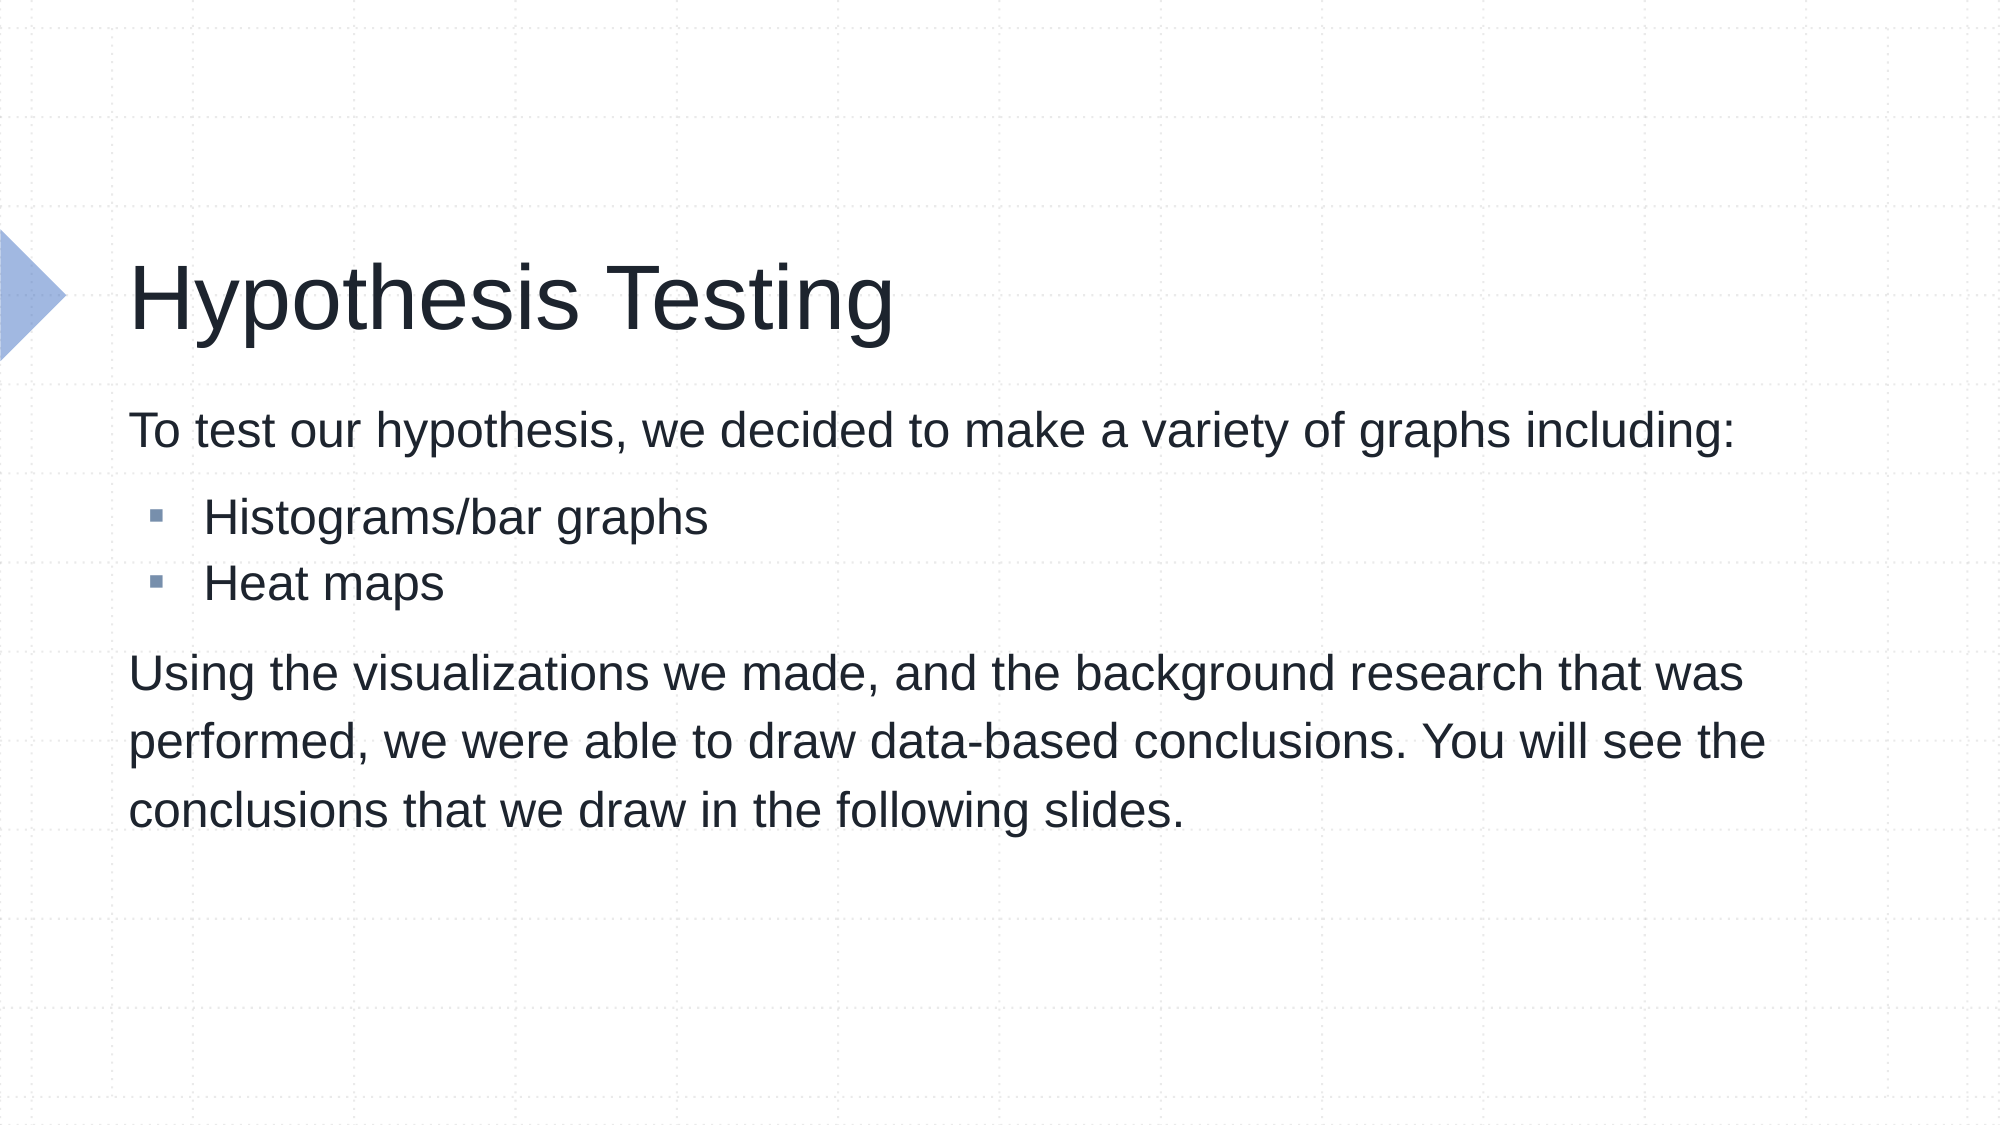

# Hypothesis Testing
To test our hypothesis, we decided to make a variety of graphs including:
Histograms/bar graphs
Heat maps
Using the visualizations we made, and the background research that was performed, we were able to draw data-based conclusions. You will see the conclusions that we draw in the following slides.